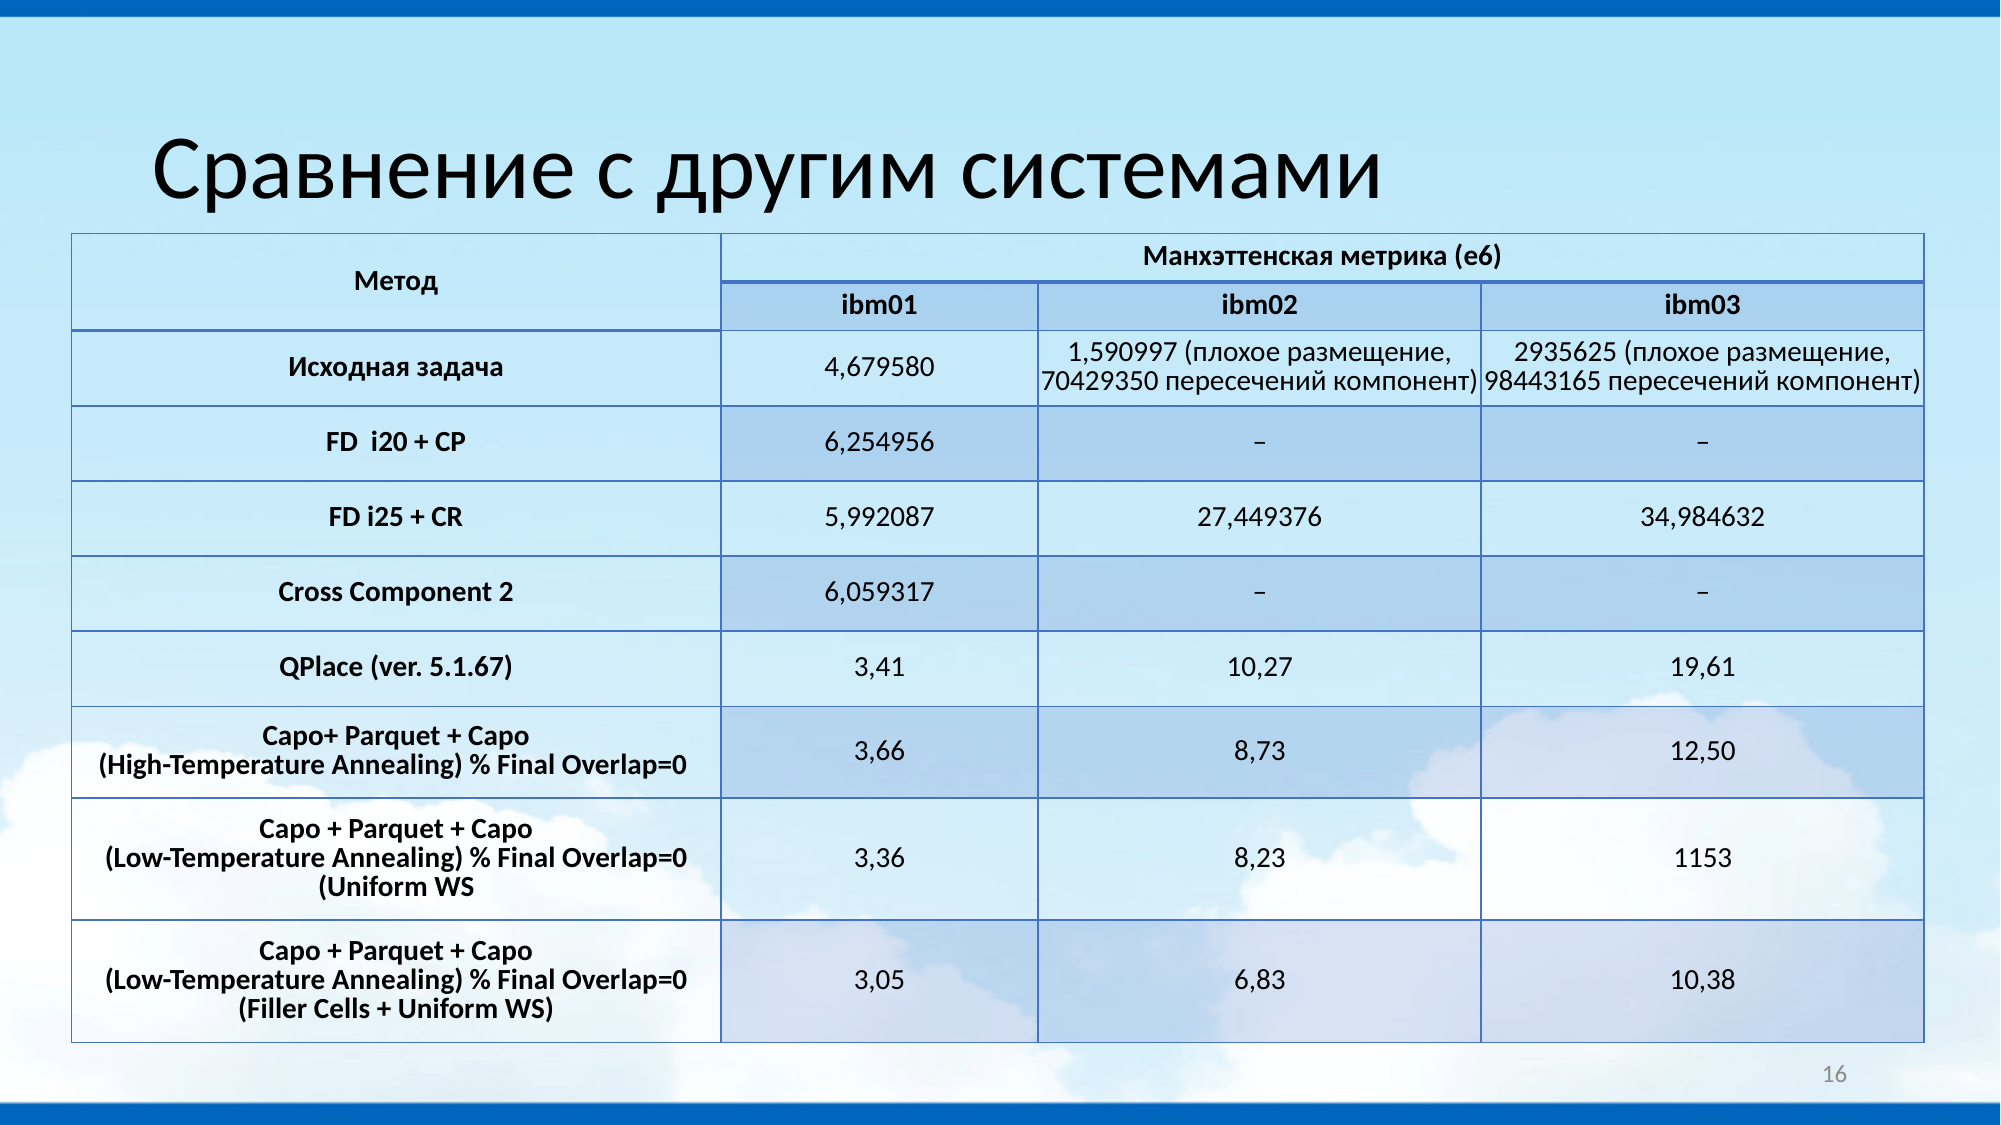

# Сравнение с другим системами
| Метод | Манхэттенская метрика (e6) |  |  |
| --- | --- | --- | --- |
|  | ibm01 | ibm02 | ibm03 |
| Исходная задача | 4,679580 | 1,590997 (плохое размещение, 70429350 пересечений компонент) | 2935625 (плохое размещение, 98443165 пересечений компонент) |
| FD i20 + CP | 6,254956 | – | – |
| FD i25 + CR | 5,992087 | 27,449376 | 34,984632 |
| Cross Component 2 | 6,059317 | – | – |
| QPlace (ver. 5.1.67) | 3,41 | 10,27 | 19,61 |
| Capo+ Parquet + Capo (High-Temperature Annealing) % Final Overlap=0 | 3,66 | 8,73 | 12,50 |
| Capo + Parquet + Capo (Low-Temperature Annealing) % Final Overlap=0 (Uniform WS | 3,36 | 8,23 | 1153 |
| Capo + Parquet + Capo (Low-Temperature Annealing) % Final Overlap=0 (Filler Cells + Uniform WS) | 3,05 | 6,83 | 10,38 |
16